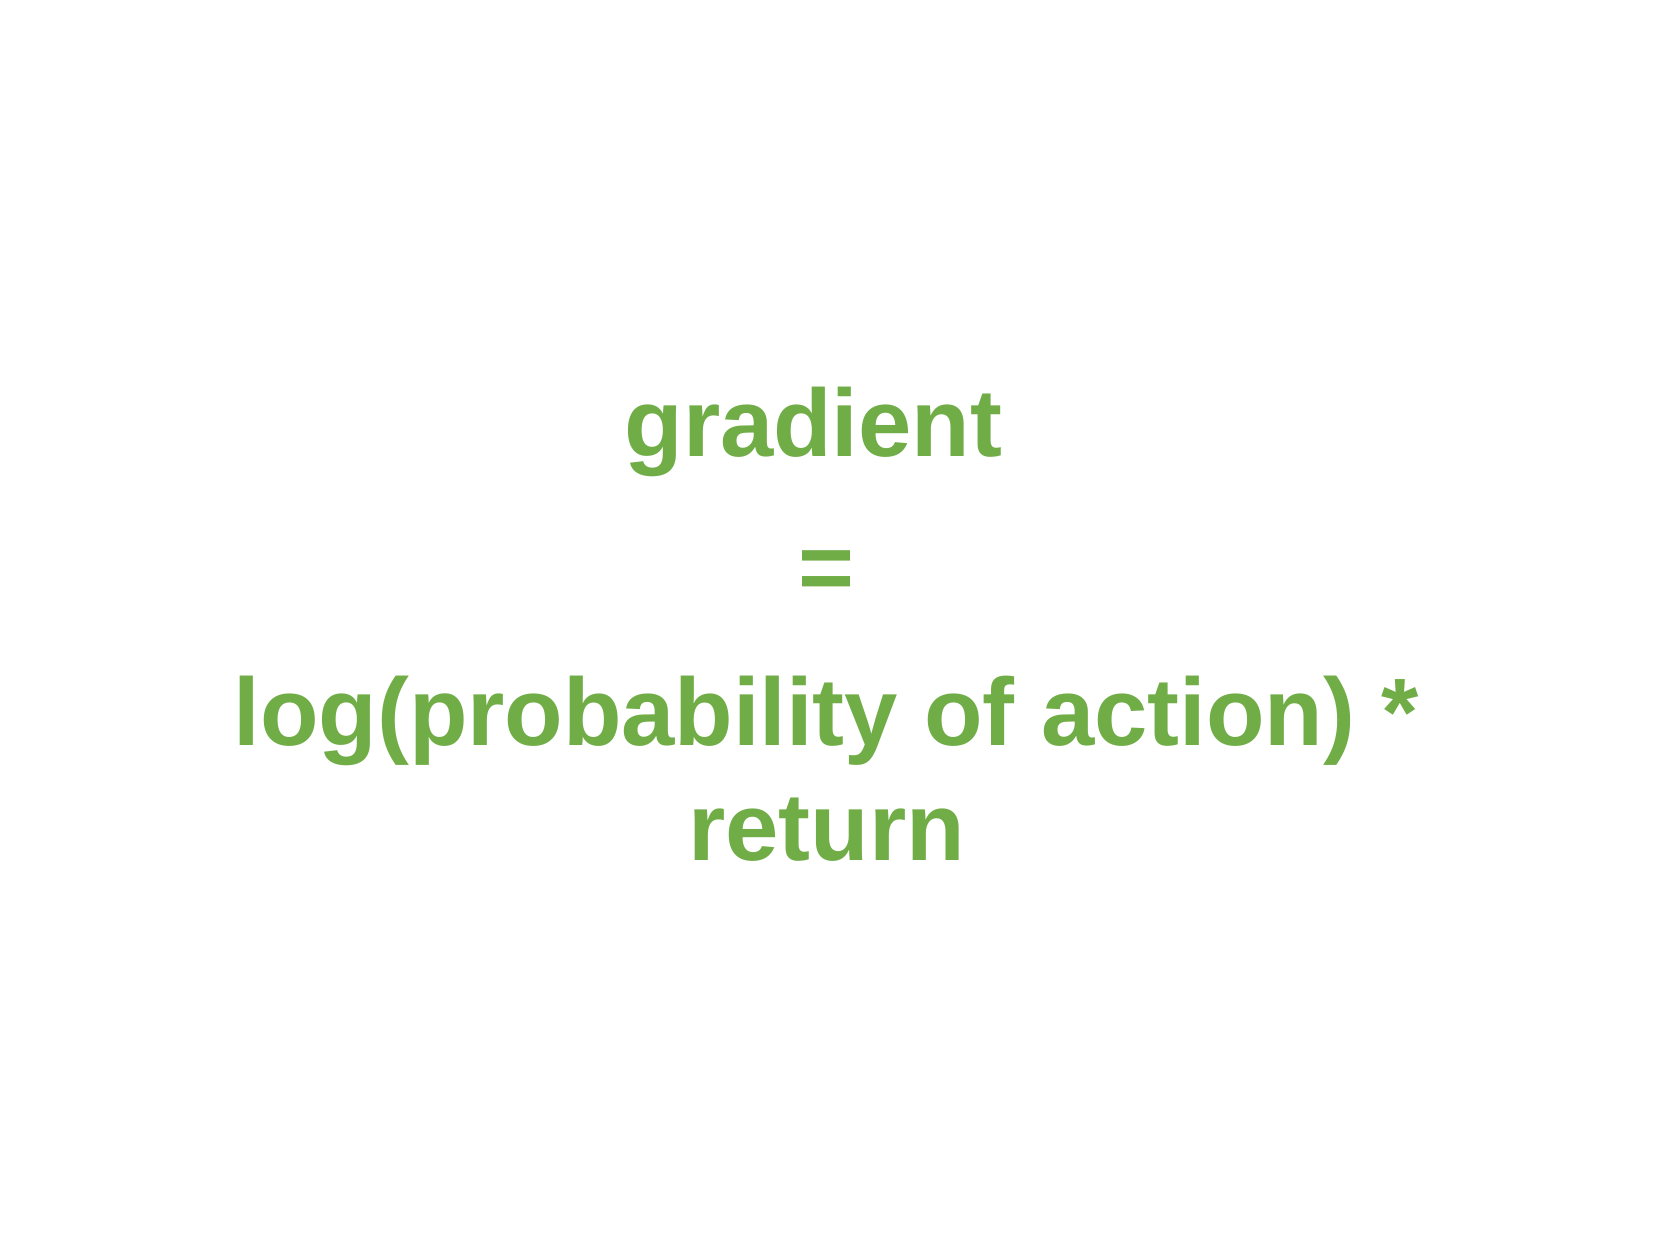

gradient
=
log(probability of action) * return